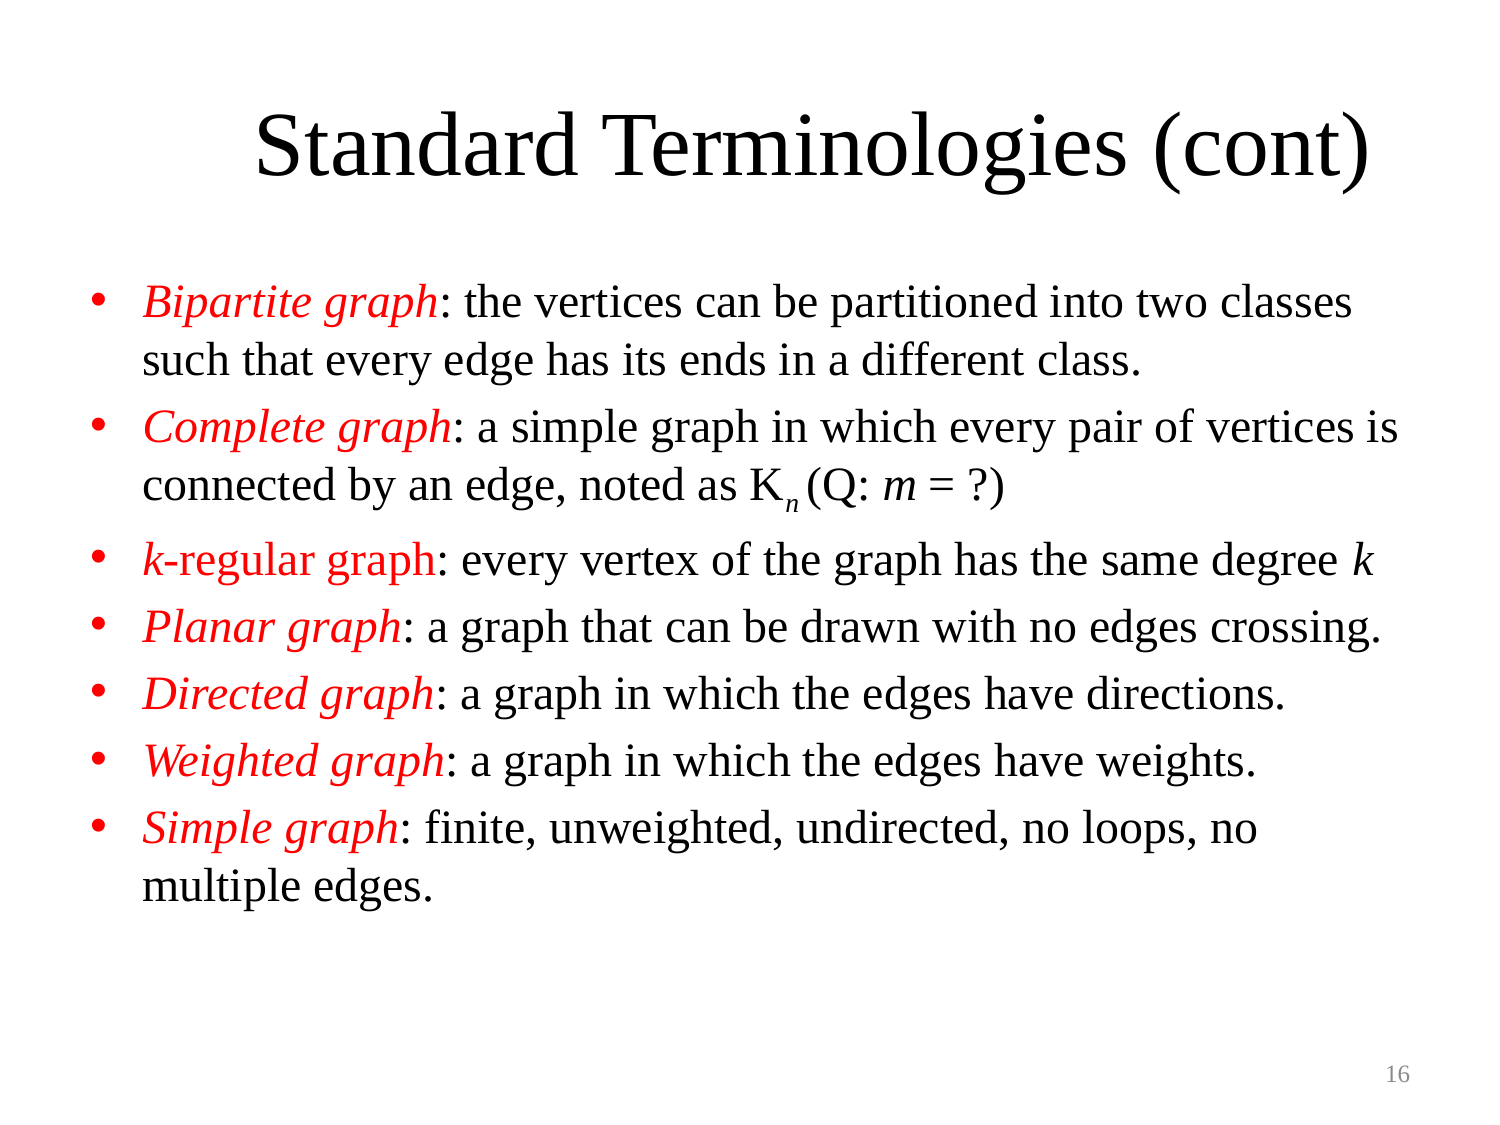

# Standard Terminologies (cont)
Bipartite graph: the vertices can be partitioned into two classes such that every edge has its ends in a different class.
Complete graph: a simple graph in which every pair of vertices is connected by an edge, noted as Kn (Q: m = ?)
k-regular graph: every vertex of the graph has the same degree k
Planar graph: a graph that can be drawn with no edges crossing.
Directed graph: a graph in which the edges have directions.
Weighted graph: a graph in which the edges have weights.
Simple graph: finite, unweighted, undirected, no loops, no multiple edges.

16